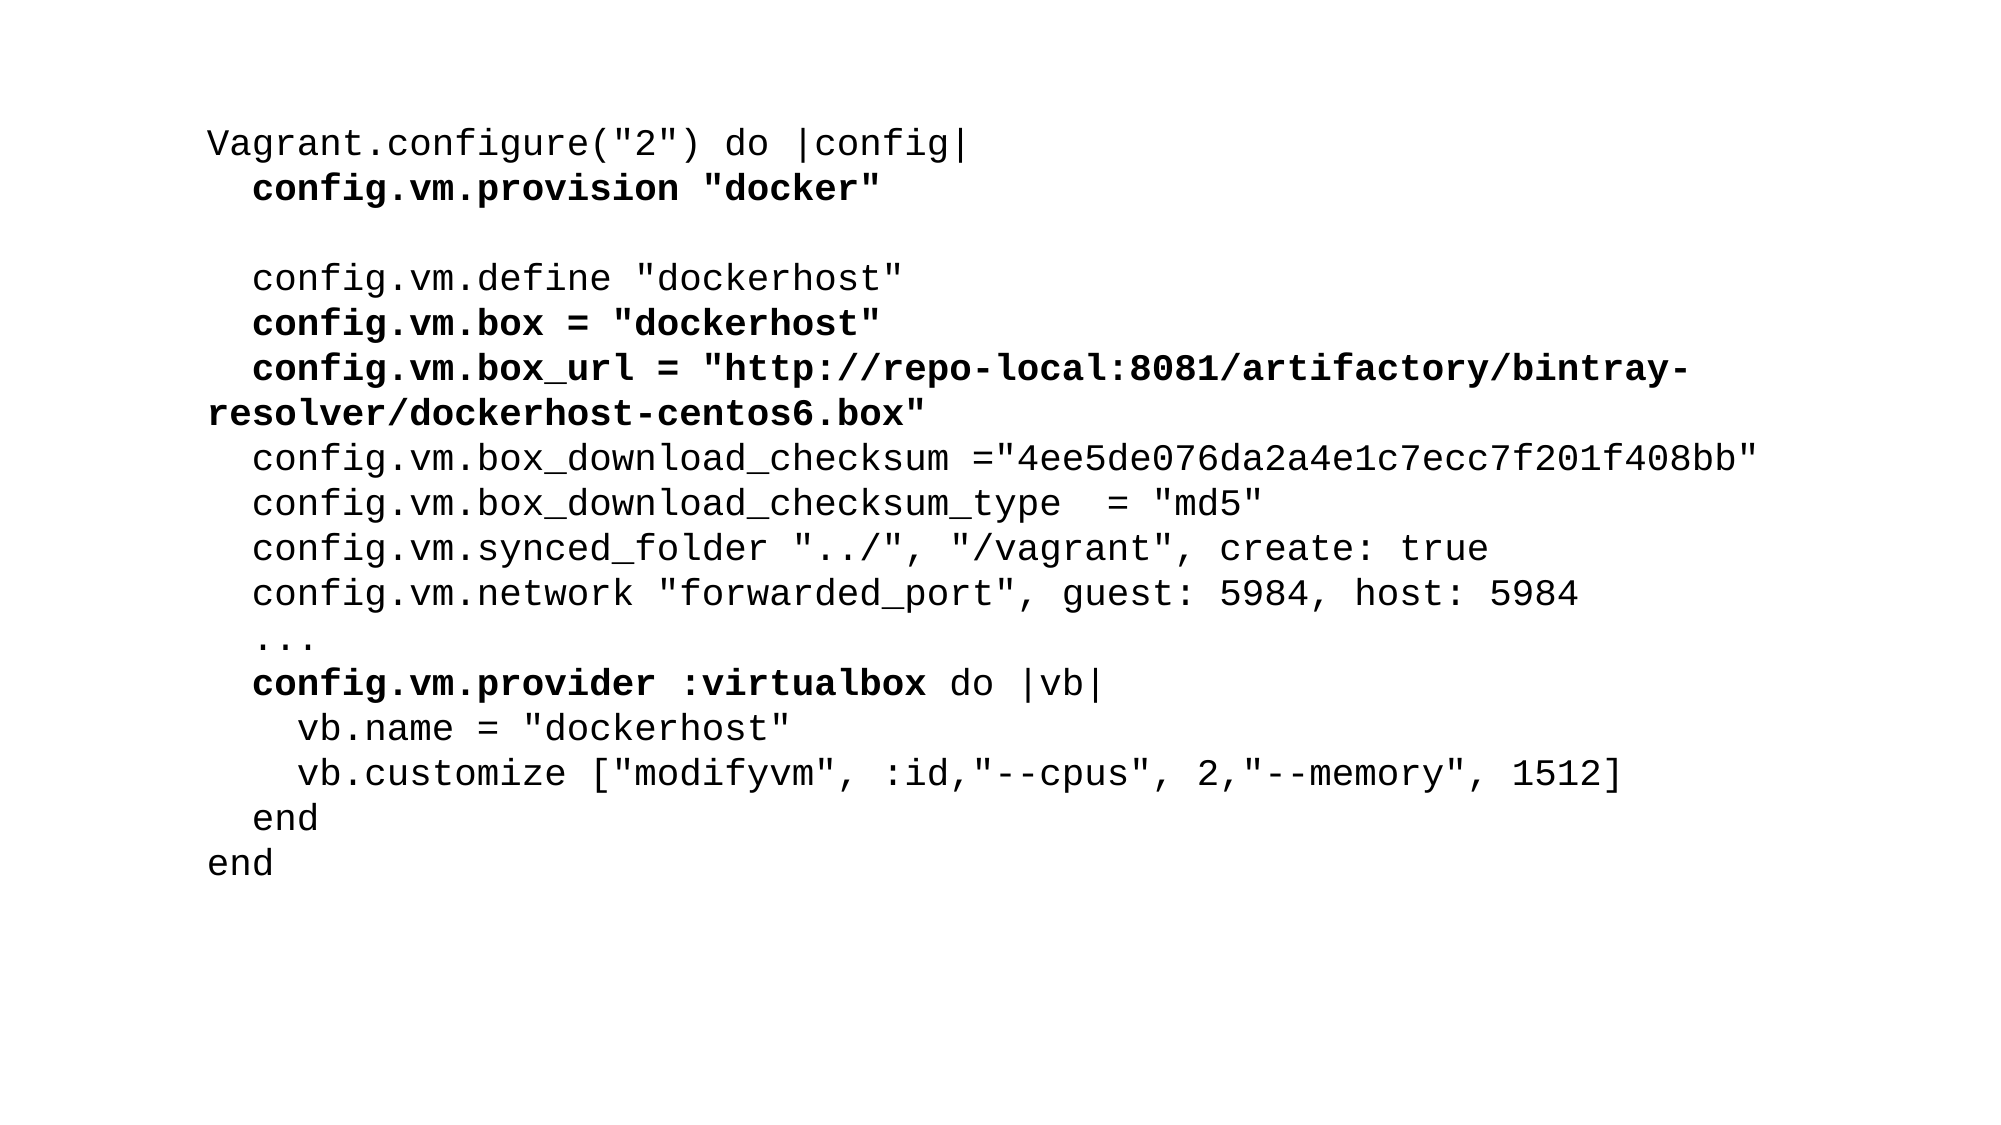

Vagrant.configure("2") do |config|
  config.vm.provision "docker"

  config.vm.define "dockerhost"
  config.vm.box = "dockerhost"
  config.vm.box_url = "http://repo-local:8081/artifactory/bintray-resolver/dockerhost-centos6.box"
  config.vm.box_download_checksum ="4ee5de076da2a4e1c7ecc7f201f408bb"
  config.vm.box_download_checksum_type  = "md5"
  config.vm.synced_folder "../", "/vagrant", create: true
  config.vm.network "forwarded_port", guest: 5984, host: 5984
  ...
  config.vm.provider :virtualbox do |vb|
    vb.name = "dockerhost"
    vb.customize ["modifyvm", :id,"--cpus", 2,"--memory", 1512]
  end
end